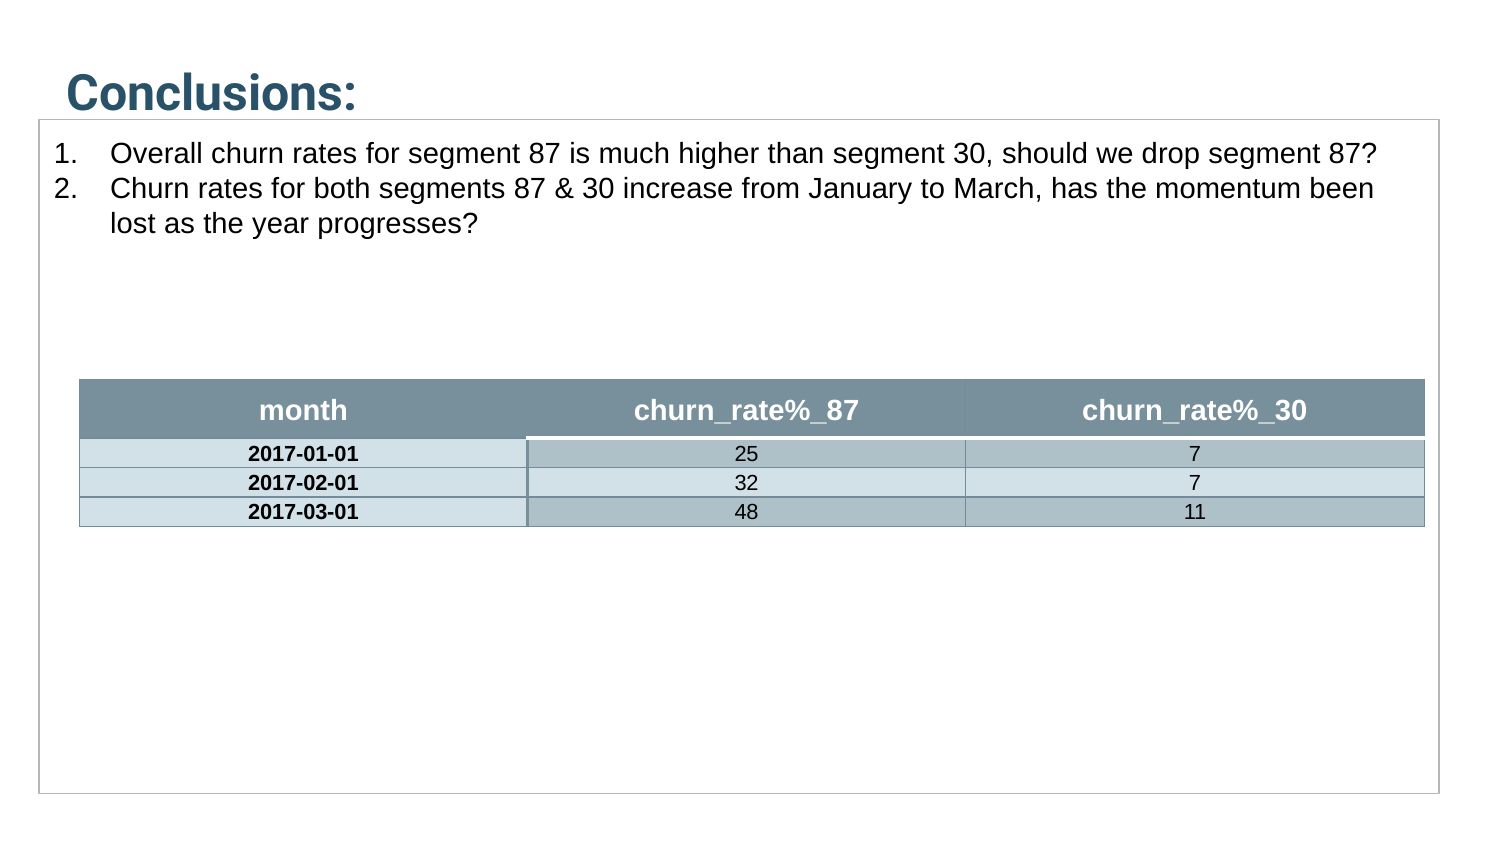

Conclusions:
Overall churn rates for segment 87 is much higher than segment 30, should we drop segment 87?
Churn rates for both segments 87 & 30 increase from January to March, has the momentum been lost as the year progresses?

| month | churn\_rate%\_87 | churn\_rate%\_30 |
| --- | --- | --- |
| 2017-01-01 | 25 | 7 |
| 2017-02-01 | 32 | 7 |
| 2017-03-01 | 48 | 11 |